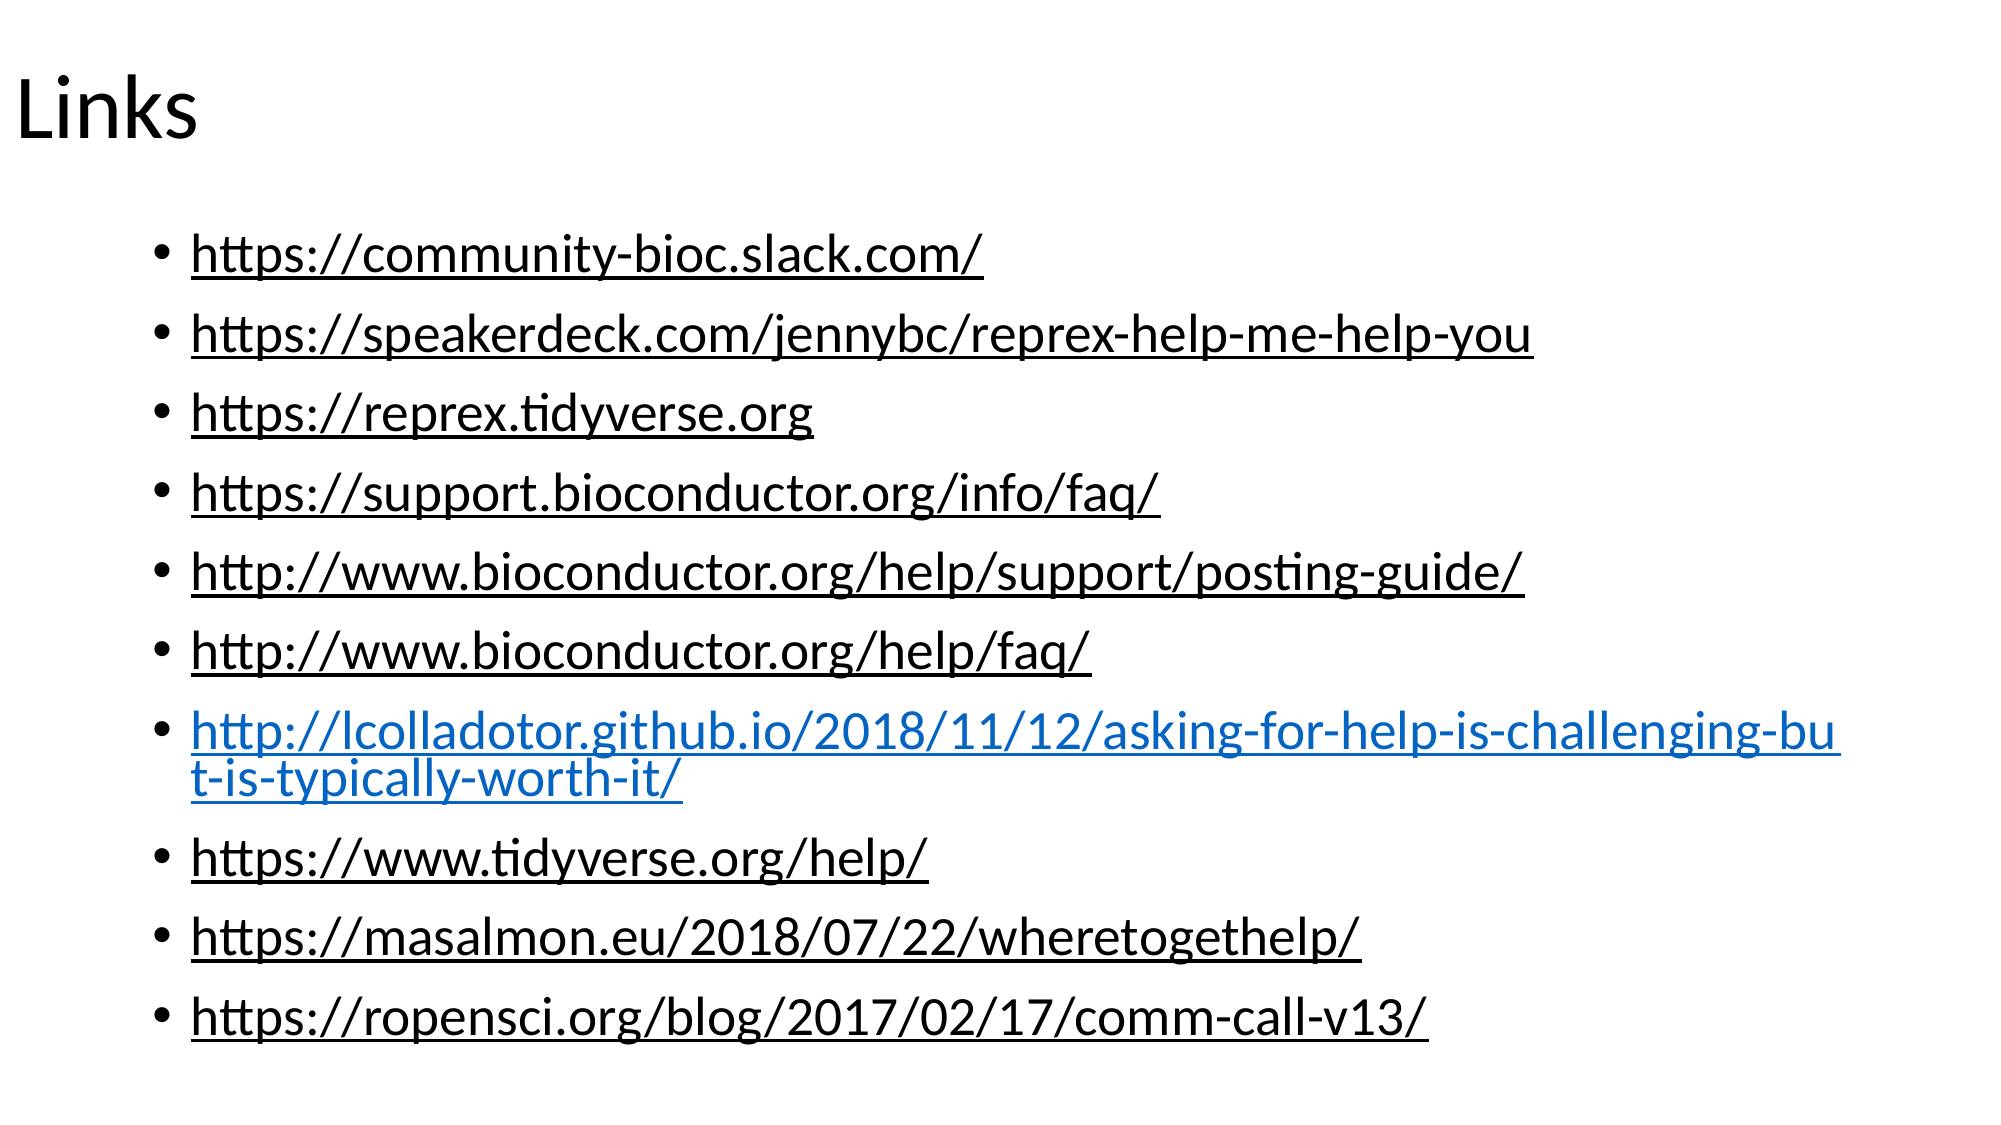

# Links
https://community-bioc.slack.com/
https://speakerdeck.com/jennybc/reprex-help-me-help-you
https://reprex.tidyverse.org
https://support.bioconductor.org/info/faq/
http://www.bioconductor.org/help/support/posting-guide/
http://www.bioconductor.org/help/faq/
http://lcolladotor.github.io/2018/11/12/asking-for-help-is-challenging-but-is-typically-worth-it/
https://www.tidyverse.org/help/
https://masalmon.eu/2018/07/22/wheretogethelp/
https://ropensci.org/blog/2017/02/17/comm-call-v13/